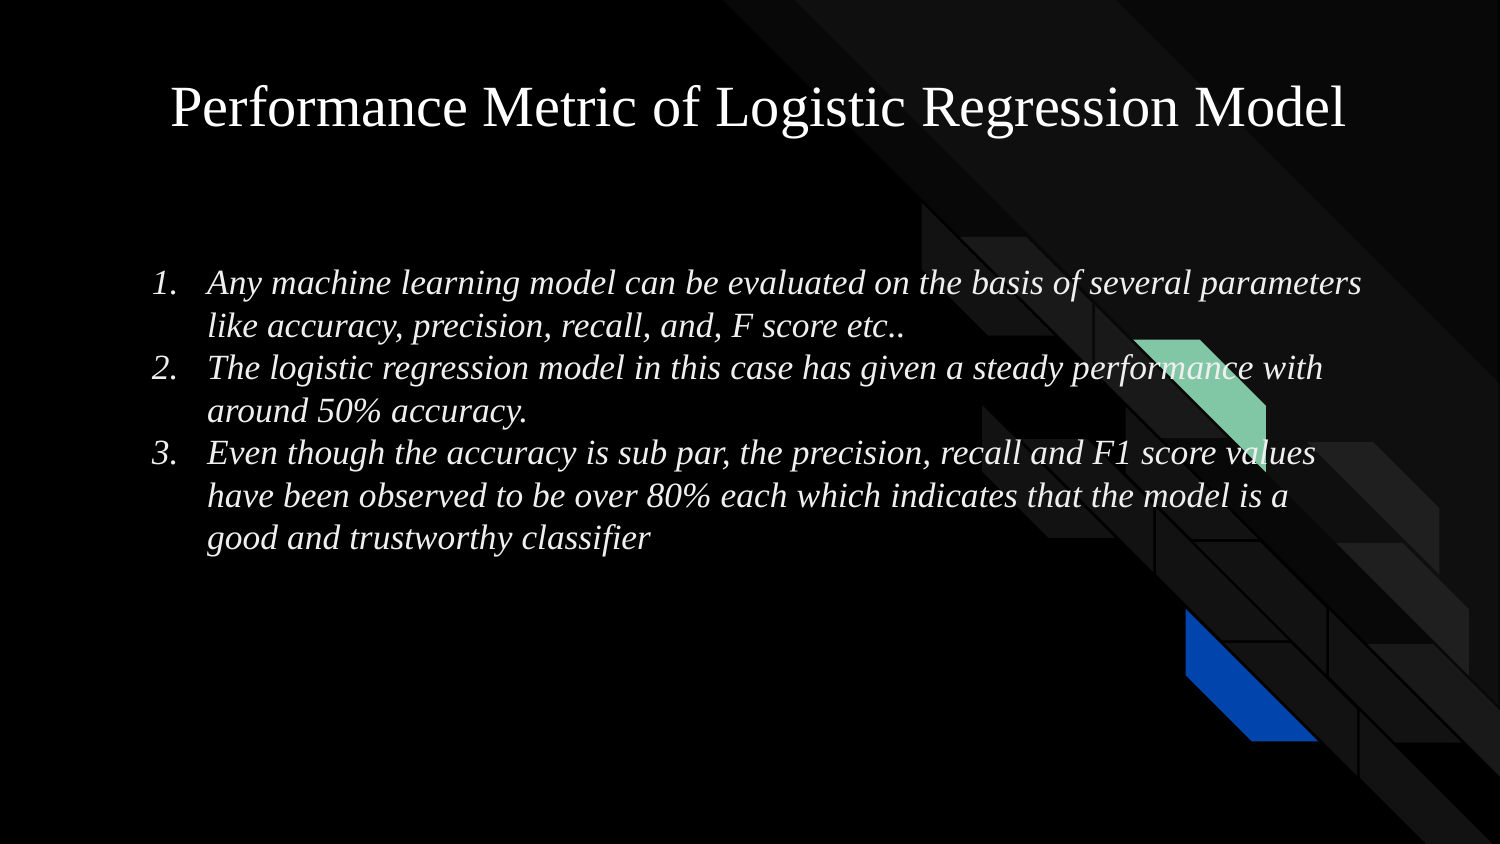

# Performance Metric of Logistic Regression Model

Any machine learning model can be evaluated on the basis of several parameters like accuracy, precision, recall, and, F score etc..
The logistic regression model in this case has given a steady performance with around 50% accuracy.
Even though the accuracy is sub par, the precision, recall and F1 score values have been observed to be over 80% each which indicates that the model is a good and trustworthy classifier